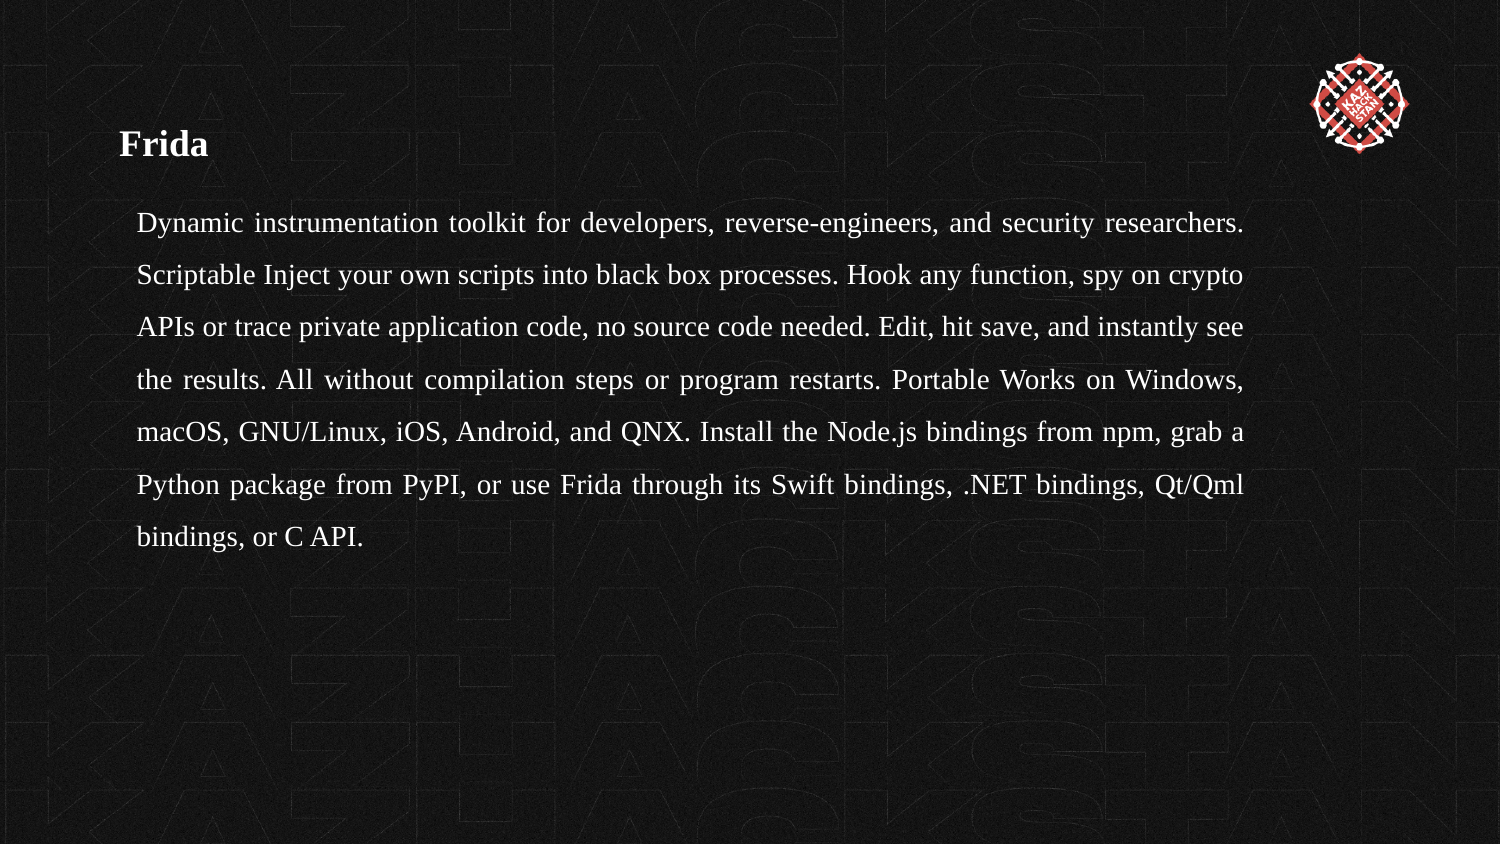

Frida
Dynamic instrumentation toolkit for developers, reverse-engineers, and security researchers. Scriptable Inject your own scripts into black box processes. Hook any function, spy on crypto APIs or trace private application code, no source code needed. Edit, hit save, and instantly see the results. All without compilation steps or program restarts. Portable Works on Windows, macOS, GNU/Linux, iOS, Android, and QNX. Install the Node.js bindings from npm, grab a Python package from PyPI, or use Frida through its Swift bindings, .NET bindings, Qt/Qml bindings, or C API.